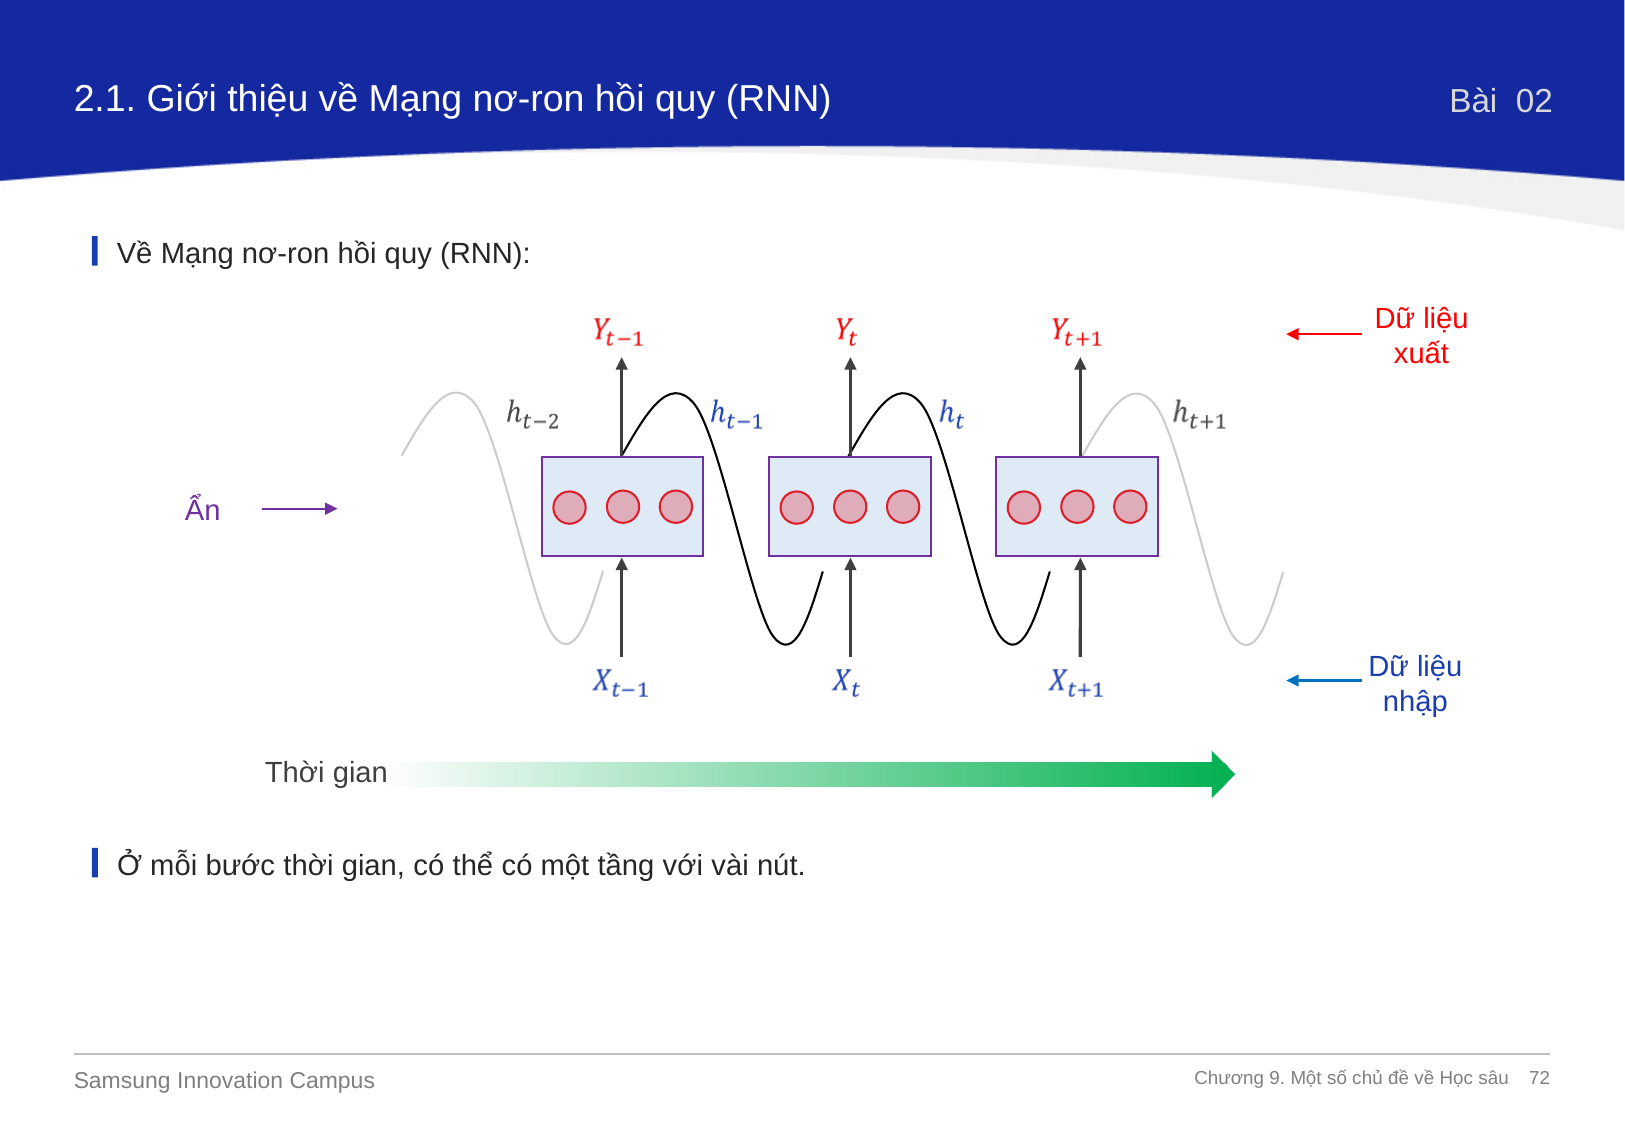

2.1. Giới thiệu về Mạng nơ-ron hồi quy (RNN)
Bài  02
Về Mạng nơ-ron hồi quy (RNN):

Dữ liệu xuất

Ẩn
Dữ liệu nhập

Thời gian
Ở mỗi bước thời gian, có thể có một tầng với vài nút.